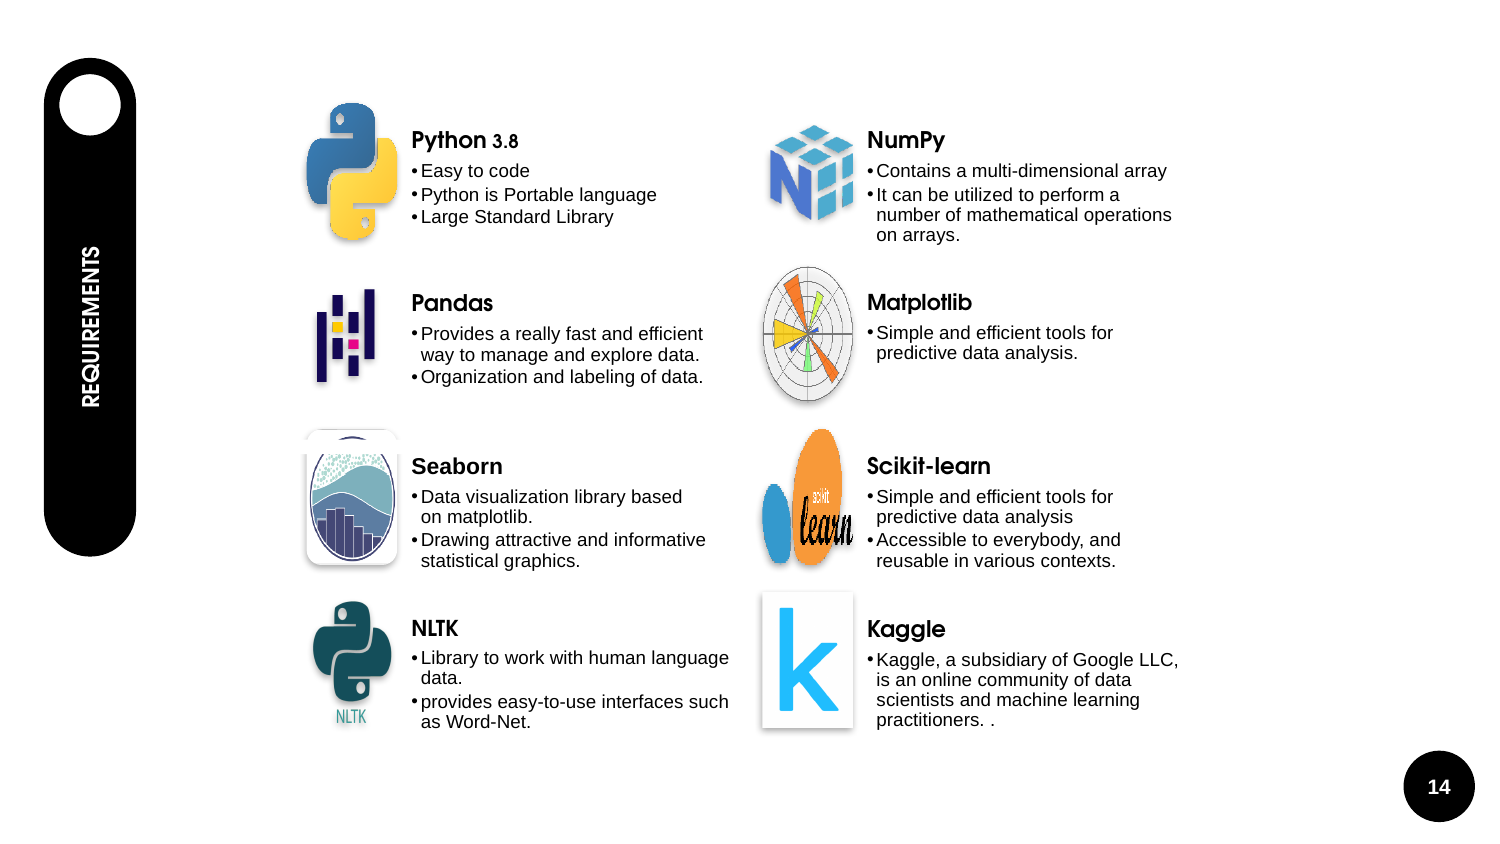

Python 3.8
Easy to code
Python is Portable language
Large Standard Library
NumPy
Contains a multi-dimensional array
It can be utilized to perform a number of mathematical operations on arrays.
Pandas
Provides a really fast and efficient way to manage and explore data.
Organization and labeling of data.
Matplotlib
Simple and efficient tools for predictive data analysis.
Seaborn
Data visualization library based on matplotlib.
Drawing attractive and informative statistical graphics.
Scikit-learn
Simple and efficient tools for predictive data analysis
Accessible to everybody, and reusable in various contexts.
NLTK
Library to work with human language data.
provides easy-to-use interfaces such as Word-Net.
Kaggle
Kaggle, a subsidiary of Google LLC, is an online community of data scientists and machine learning practitioners. .
REQUIREMENTS

14